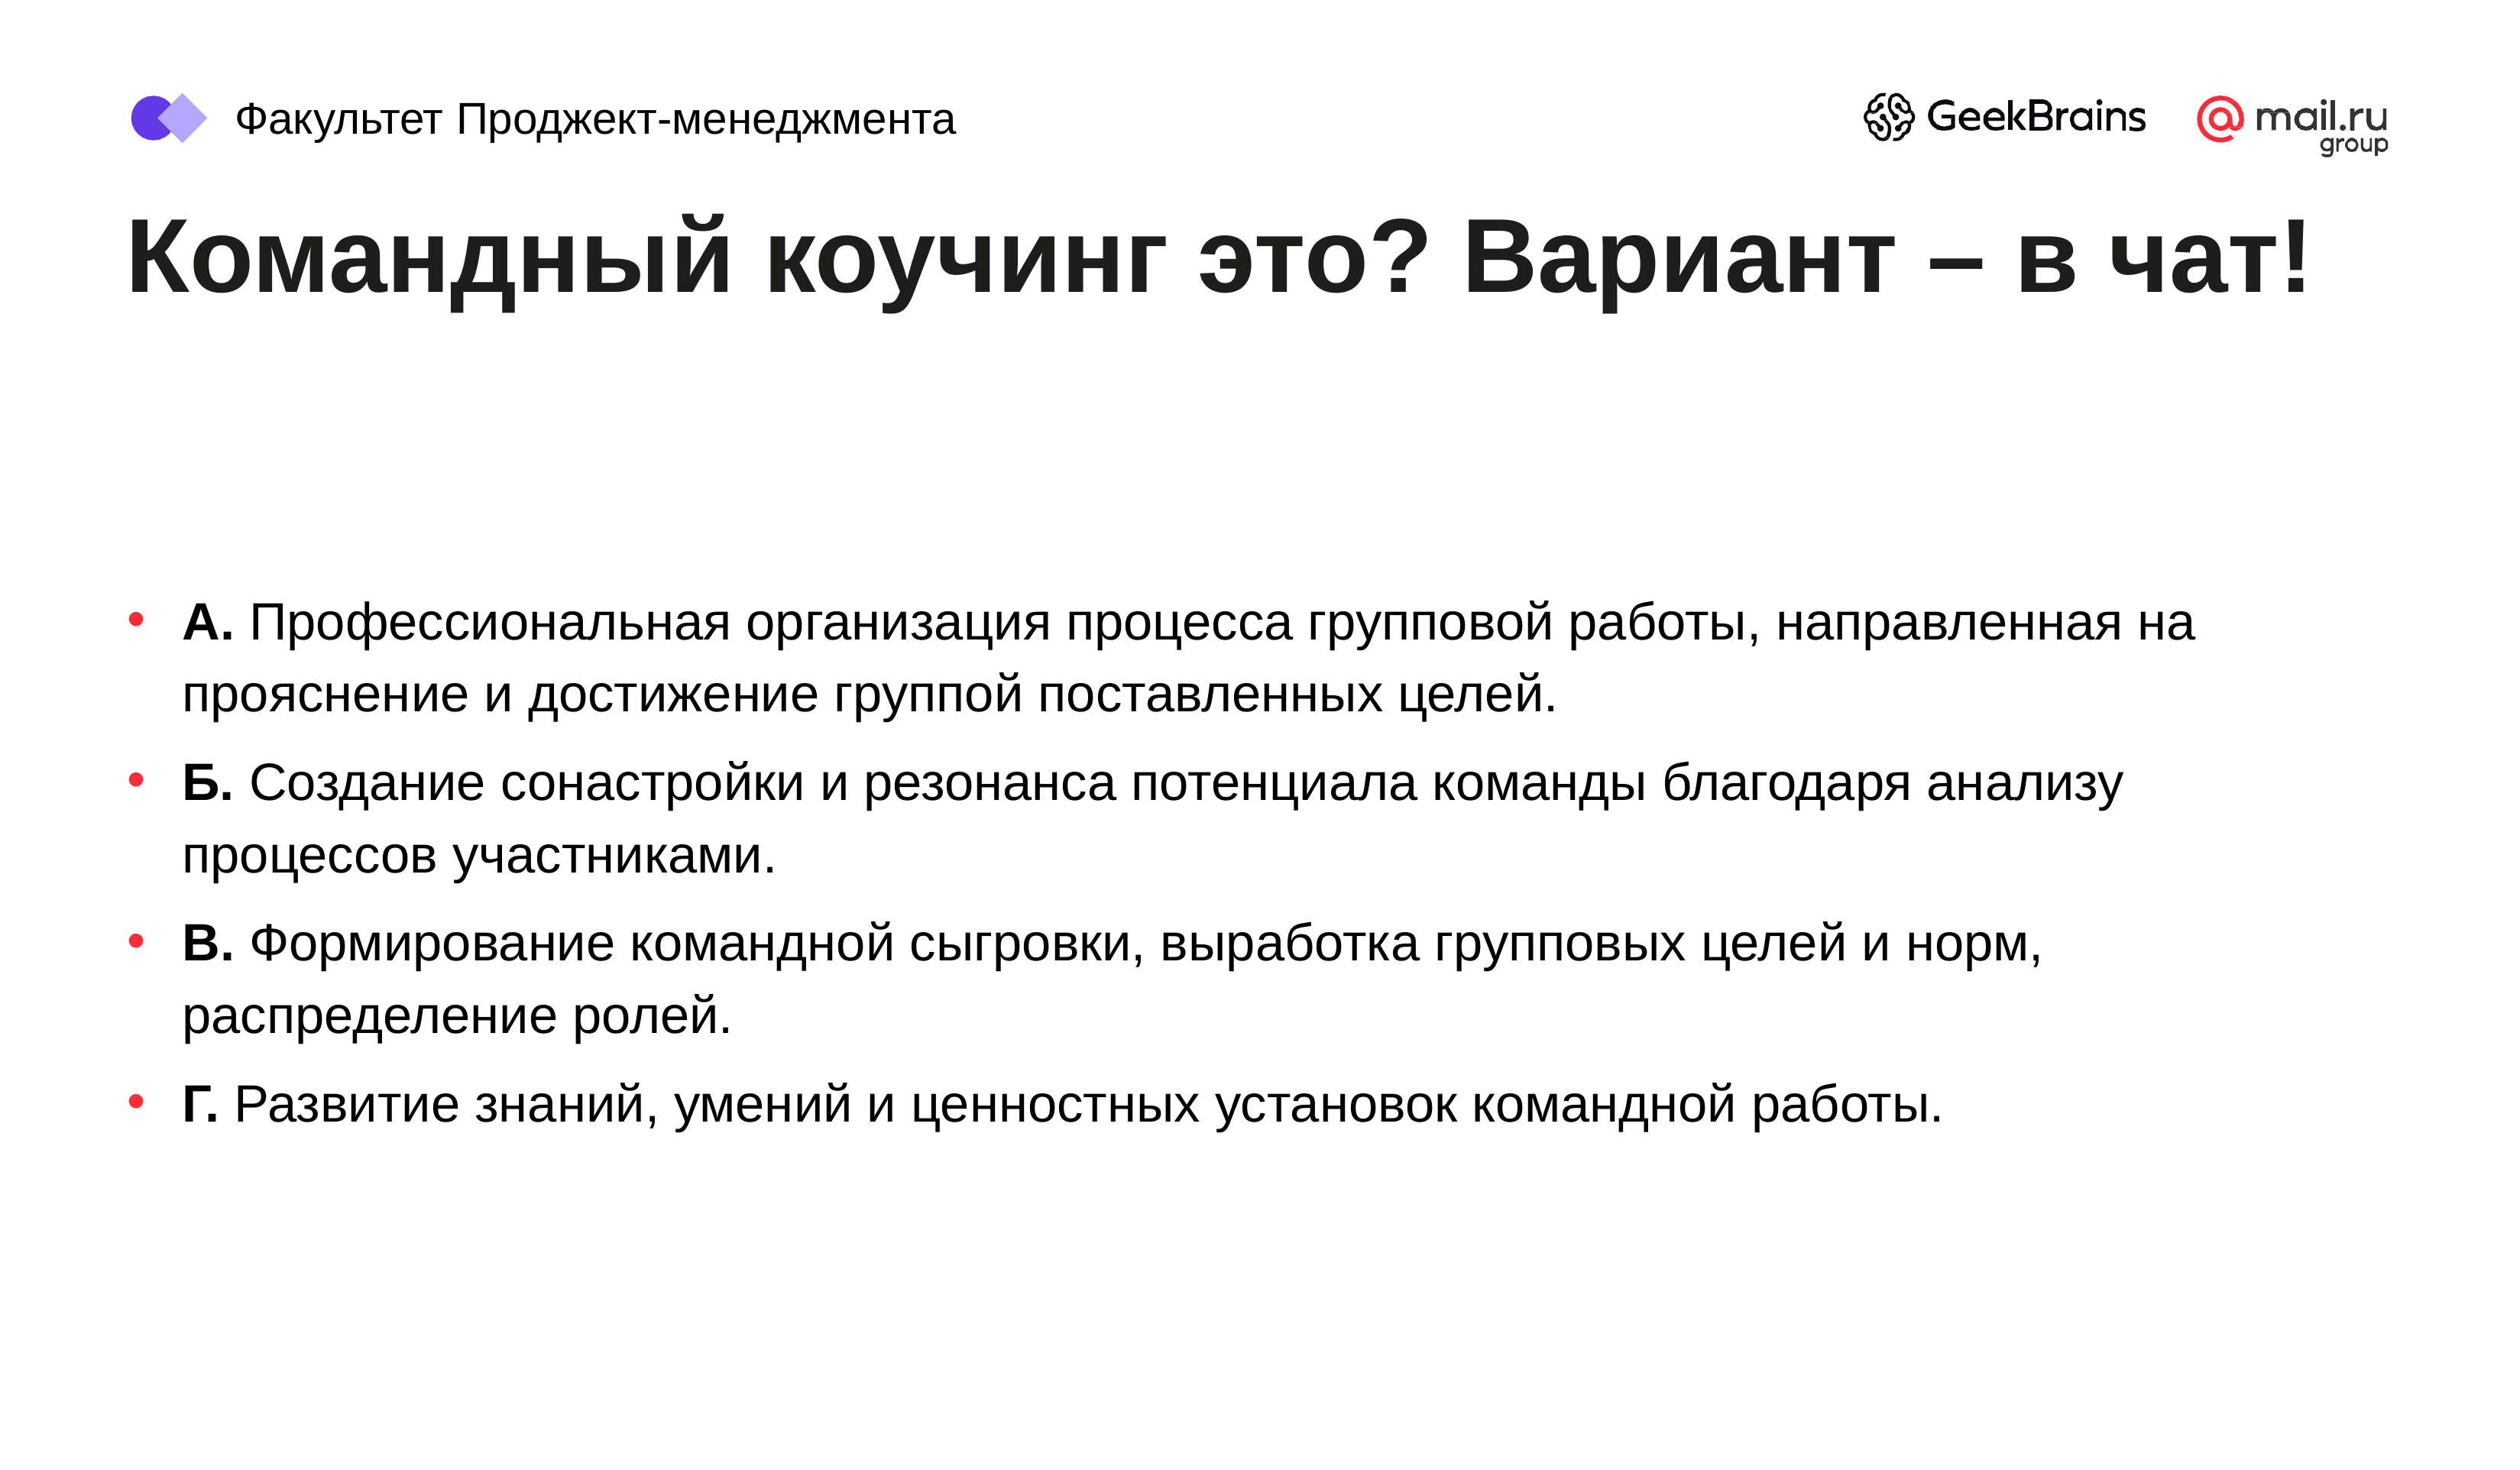

Факультет Проджект-менеджмента

# Командный коучинг это? Вариант – в чат!
А. Профессиональная организация процесса групповой работы, направленная на прояснение и достижение группой поставленных целей.
Б. Создание сонастройки и резонанса потенциала команды благодаря анализу процессов участниками.
В. Формирование командной сыгровки, выработка групповых целей и норм, распределение ролей.
Г. Развитие знаний, умений и ценностных установок командной работы.